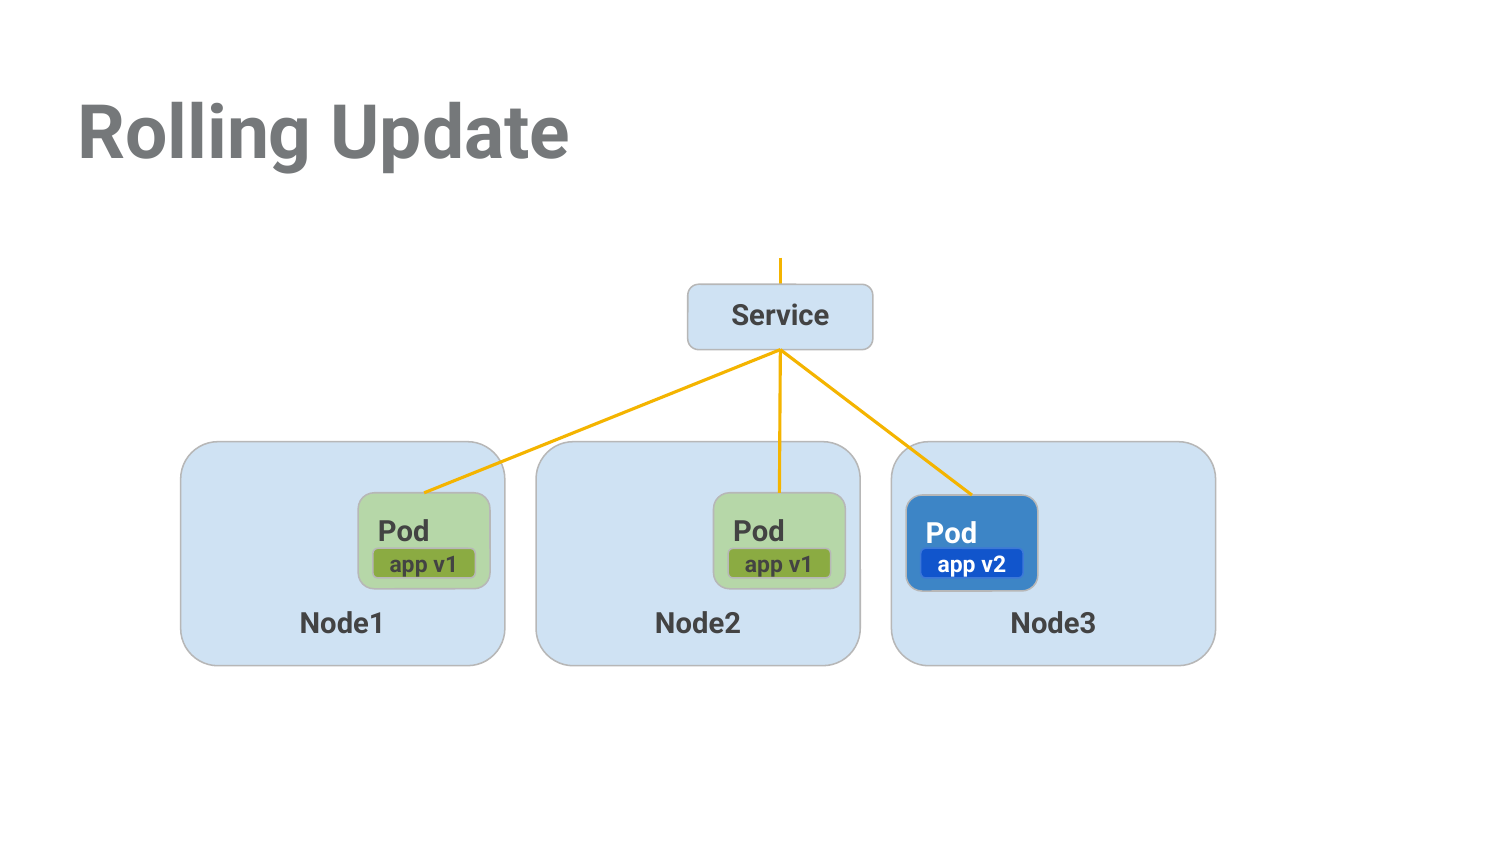

Rolling Update
Service
Node1
Node2
Node3
Pod
Pod
app v1
Pod
app v1
ghost
app v2